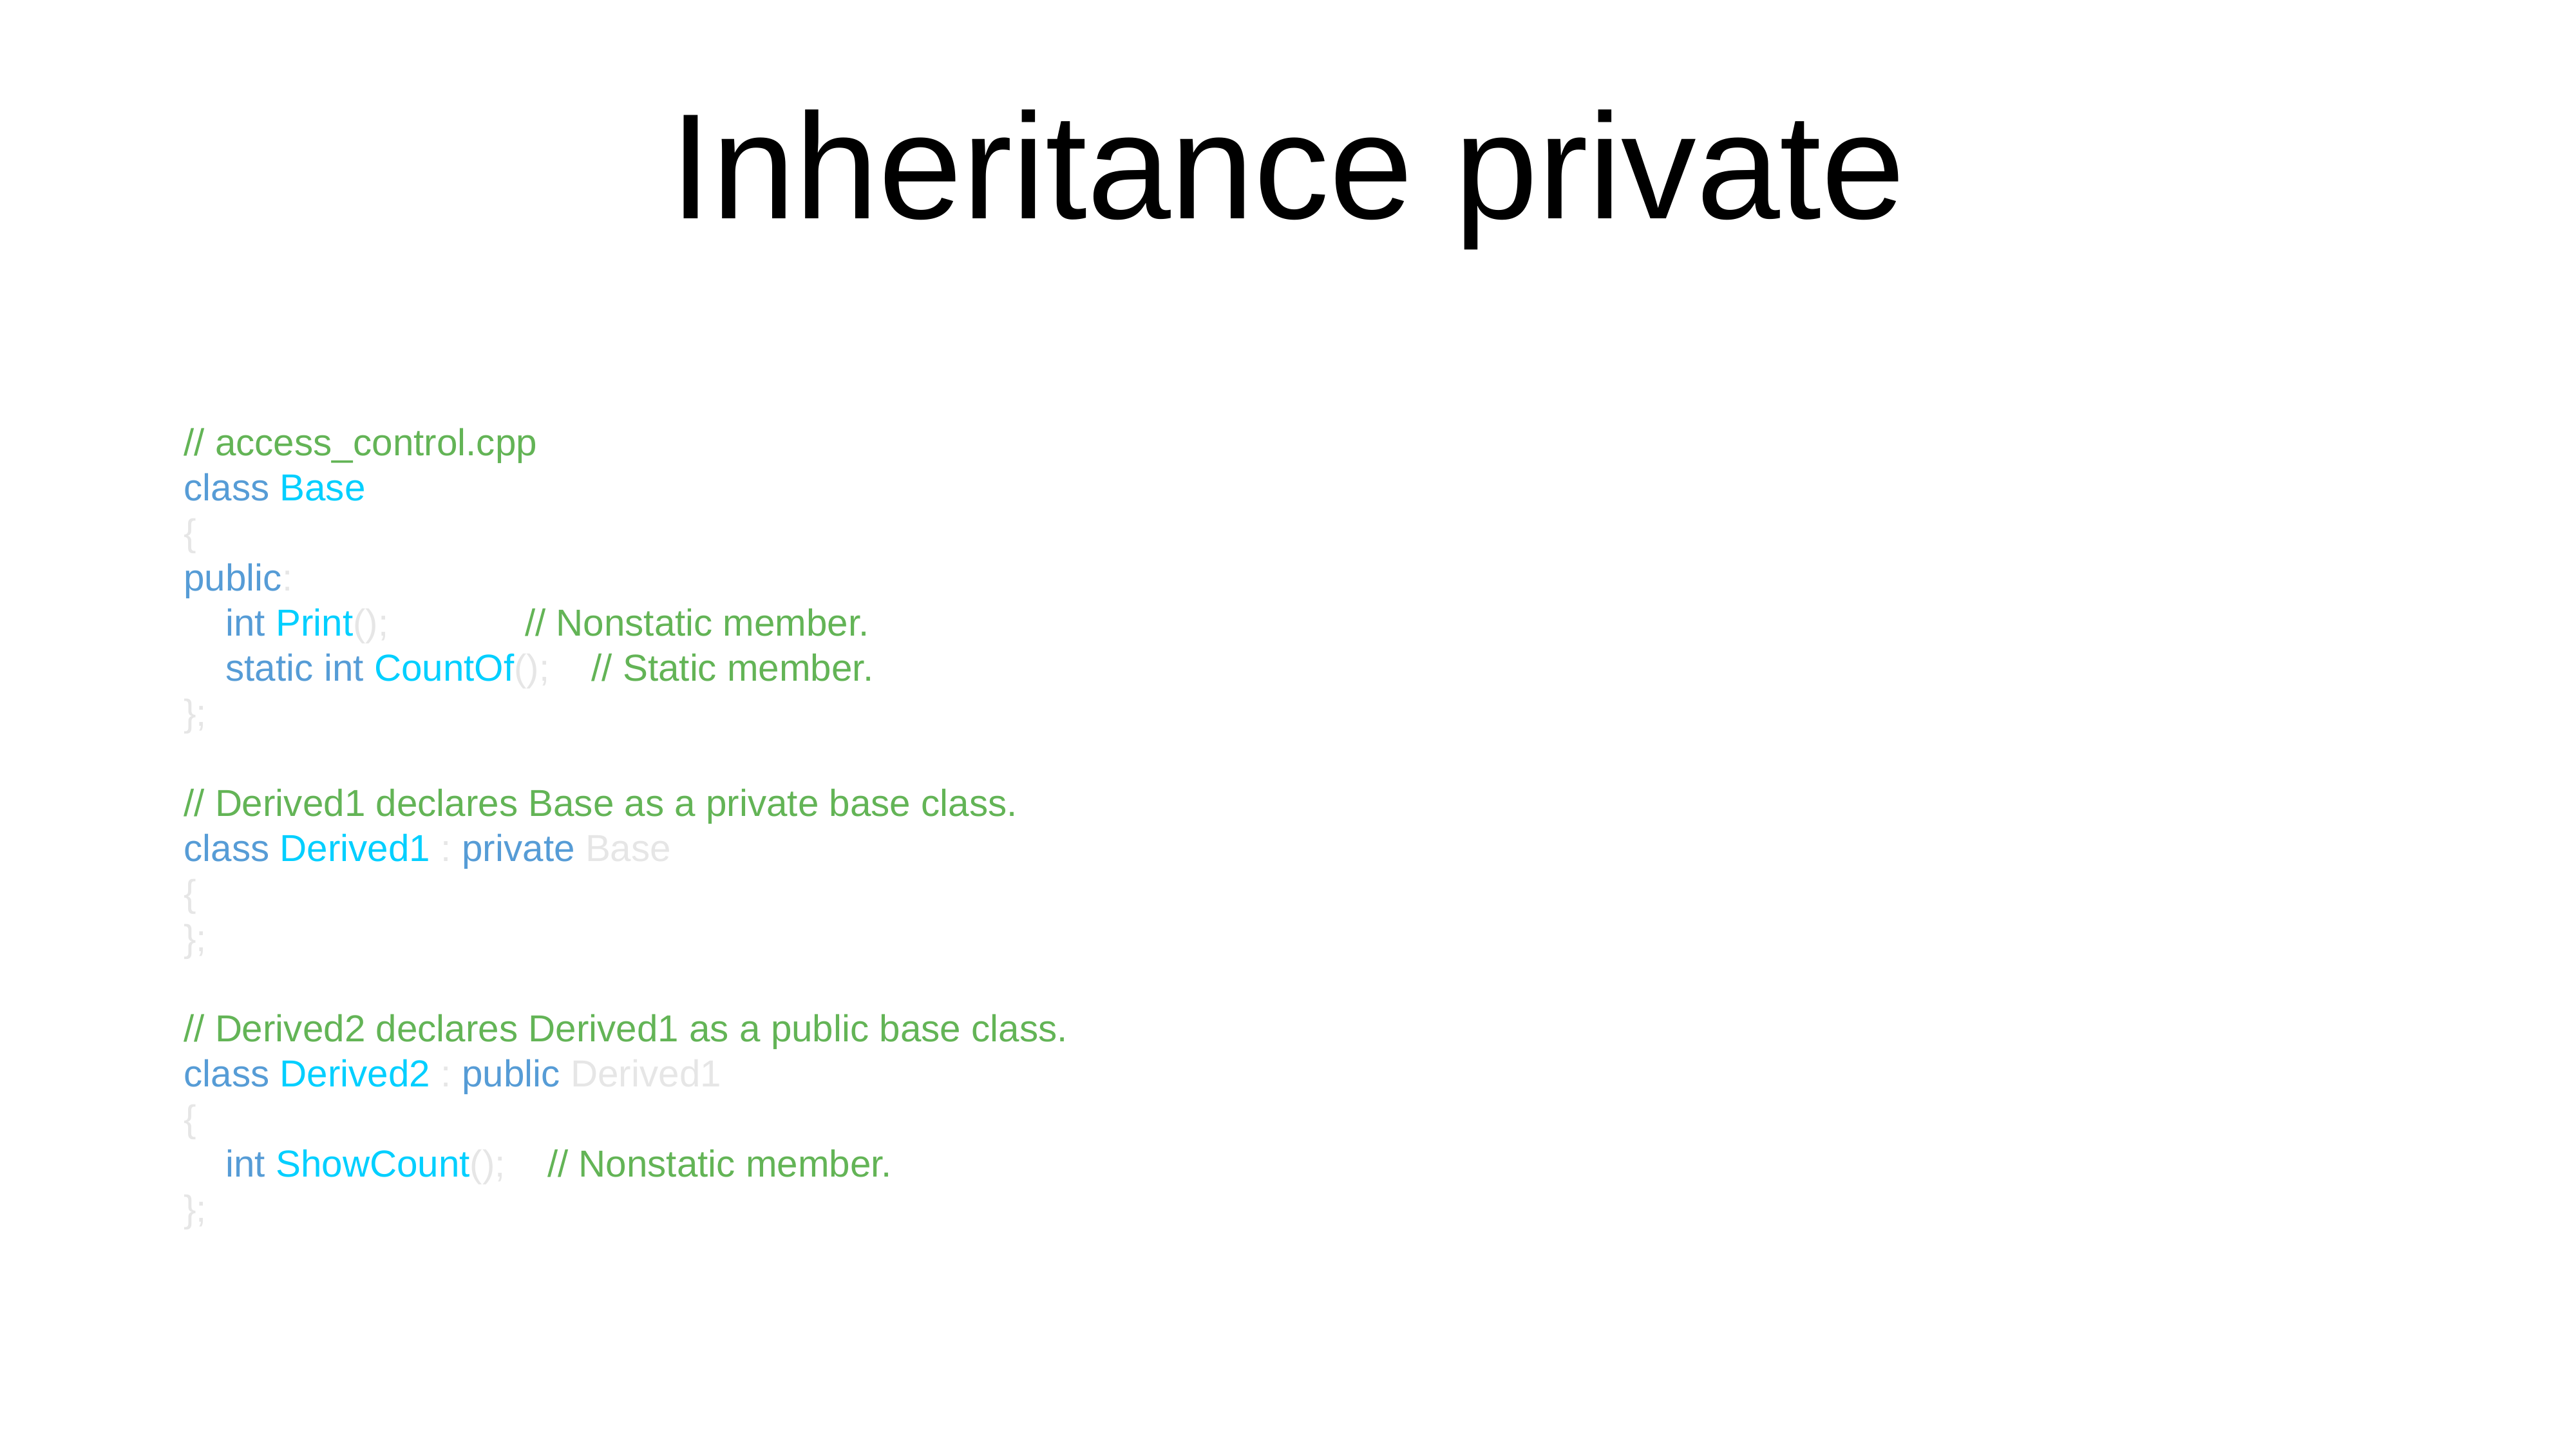

# Inheritance private
// access_control.cpp
class Base
{
public:
    int Print();             // Nonstatic member.
    static int CountOf();    // Static member.
};

// Derived1 declares Base as a private base class.
class Derived1 : private Base
{
};

// Derived2 declares Derived1 as a public base class.
class Derived2 : public Derived1
{
    int ShowCount();    // Nonstatic member.
};